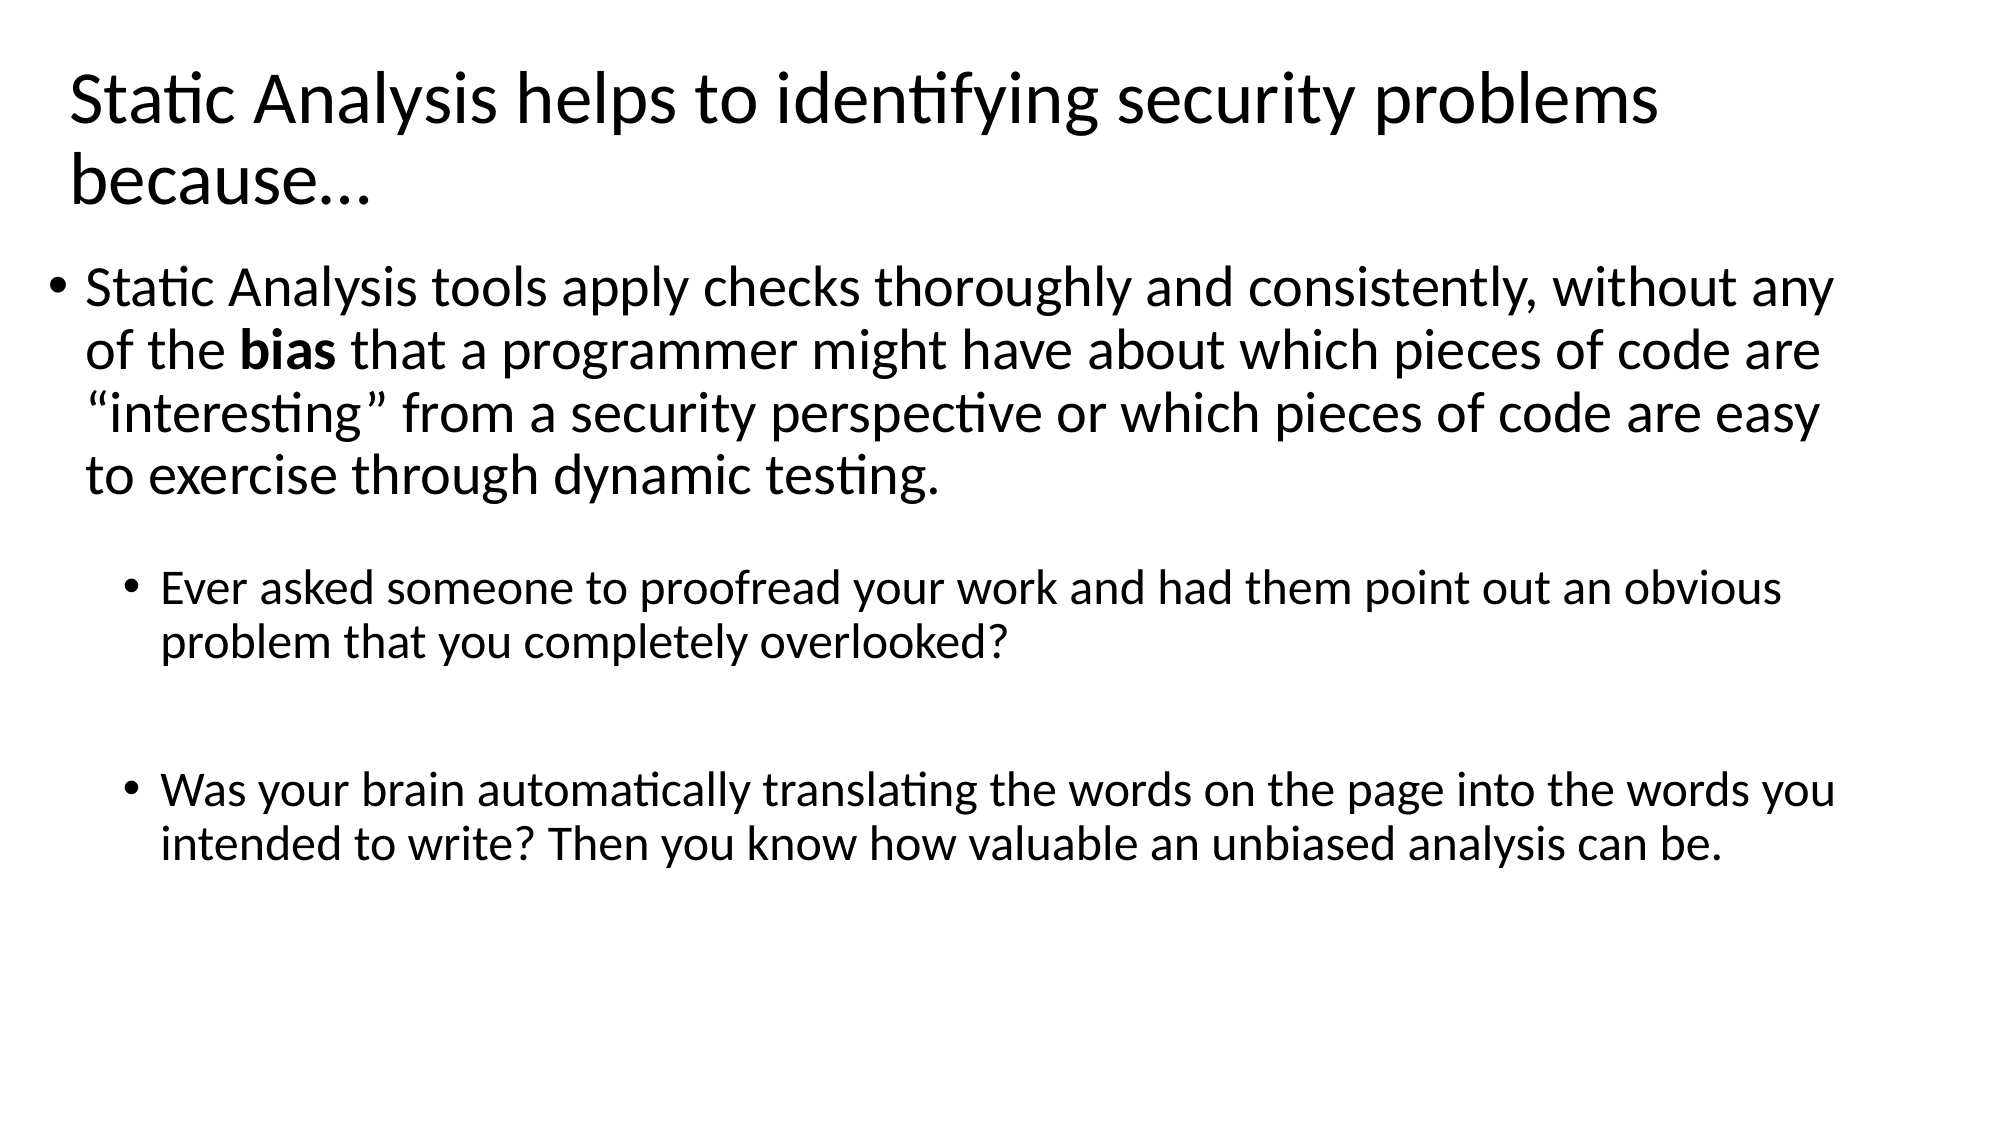

# Static Analysis helps to identifying security problems because…
Static Analysis tools apply checks thoroughly and consistently, without any of the bias that a programmer might have about which pieces of code are “interesting” from a security perspective or which pieces of code are easy to exercise through dynamic testing.

Ever asked someone to proofread your work and had them point out an obvious problem that you completely overlooked?

Was your brain automatically translating the words on the page into the words you intended to write? Then you know how valuable an unbiased analysis can be.